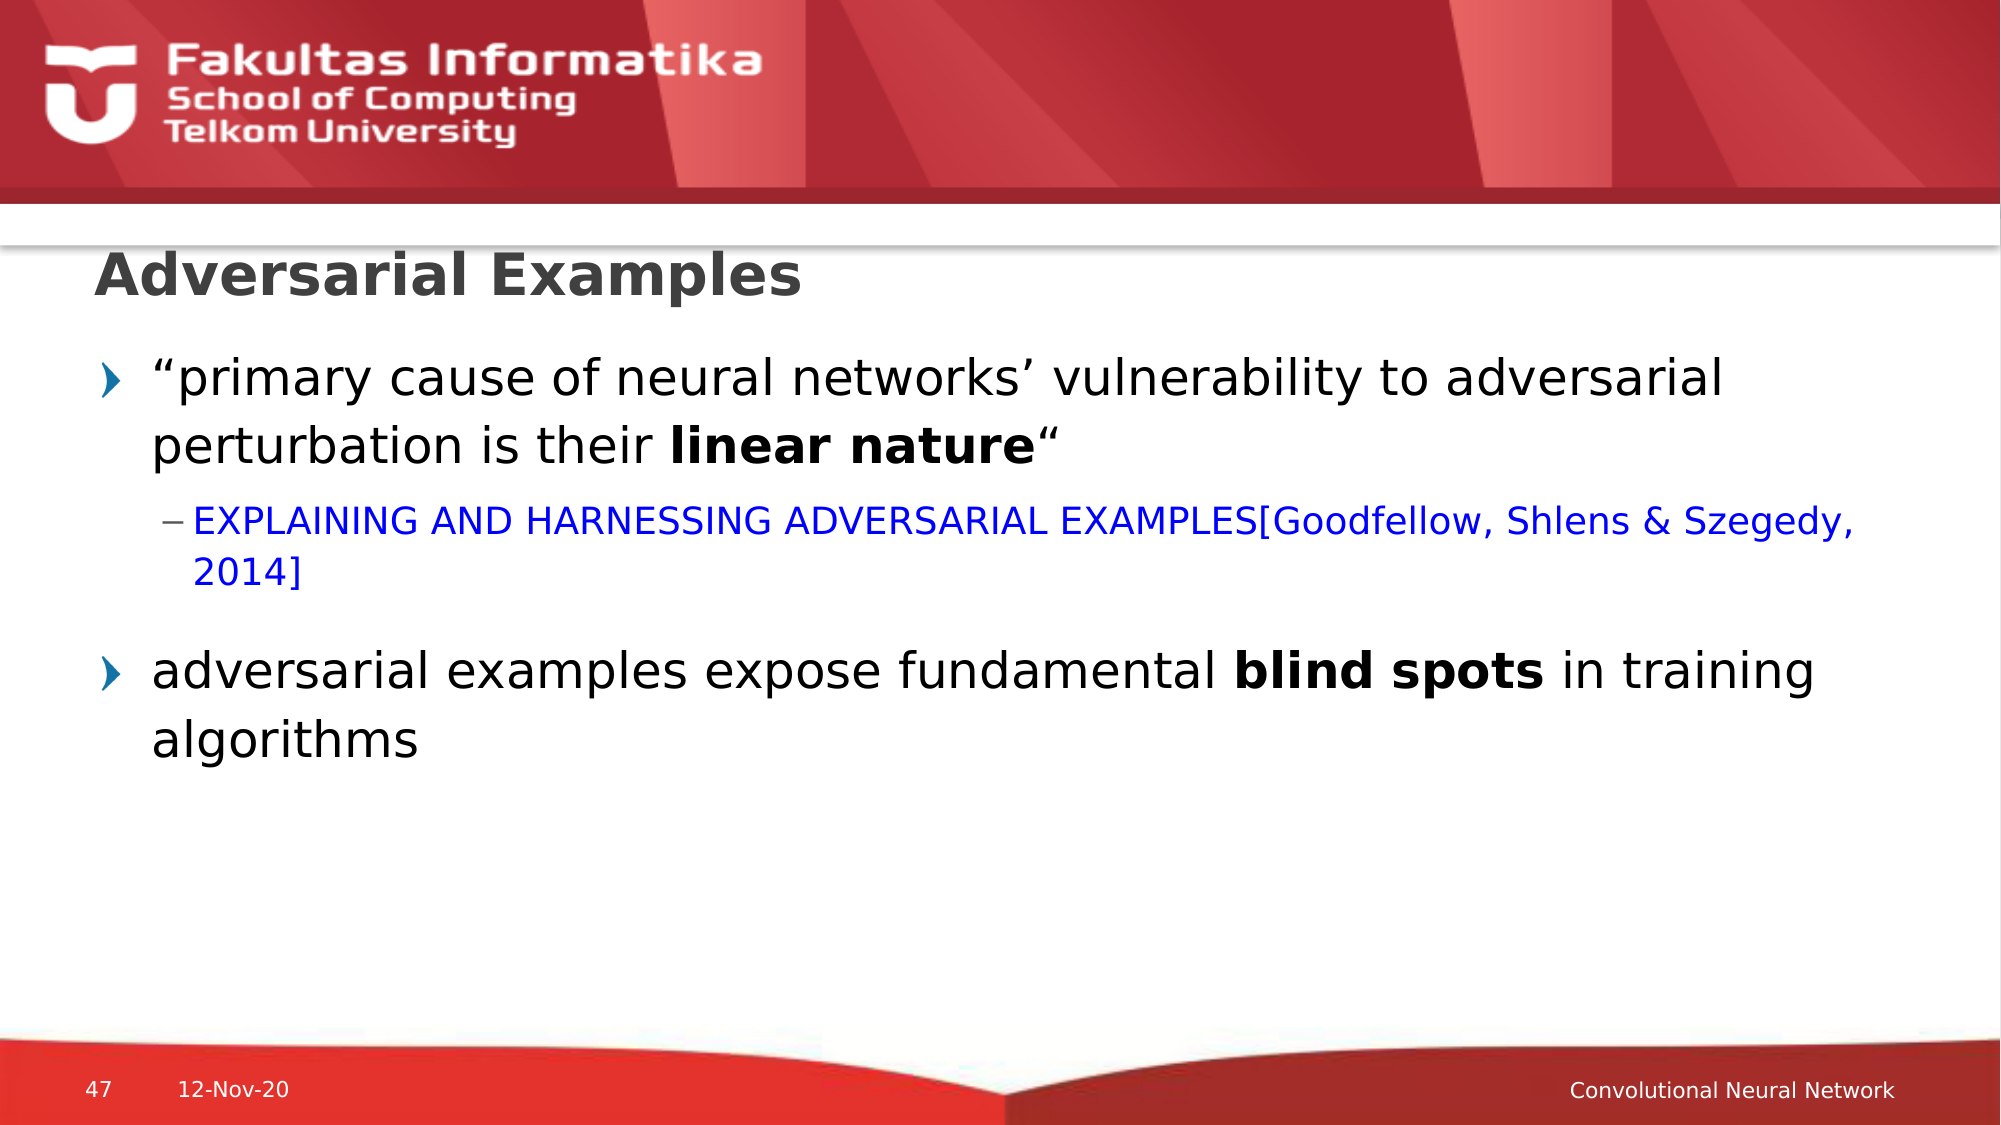

# Adversarial Examples
“primary cause of neural networks’ vulnerability to adversarial perturbation is their linear nature“
EXPLAINING AND HARNESSING ADVERSARIAL EXAMPLES[Goodfellow, Shlens & Szegedy, 2014]
adversarial examples expose fundamental blind spots in training algorithms

Convolutional Neural Network
47
12-Nov-20